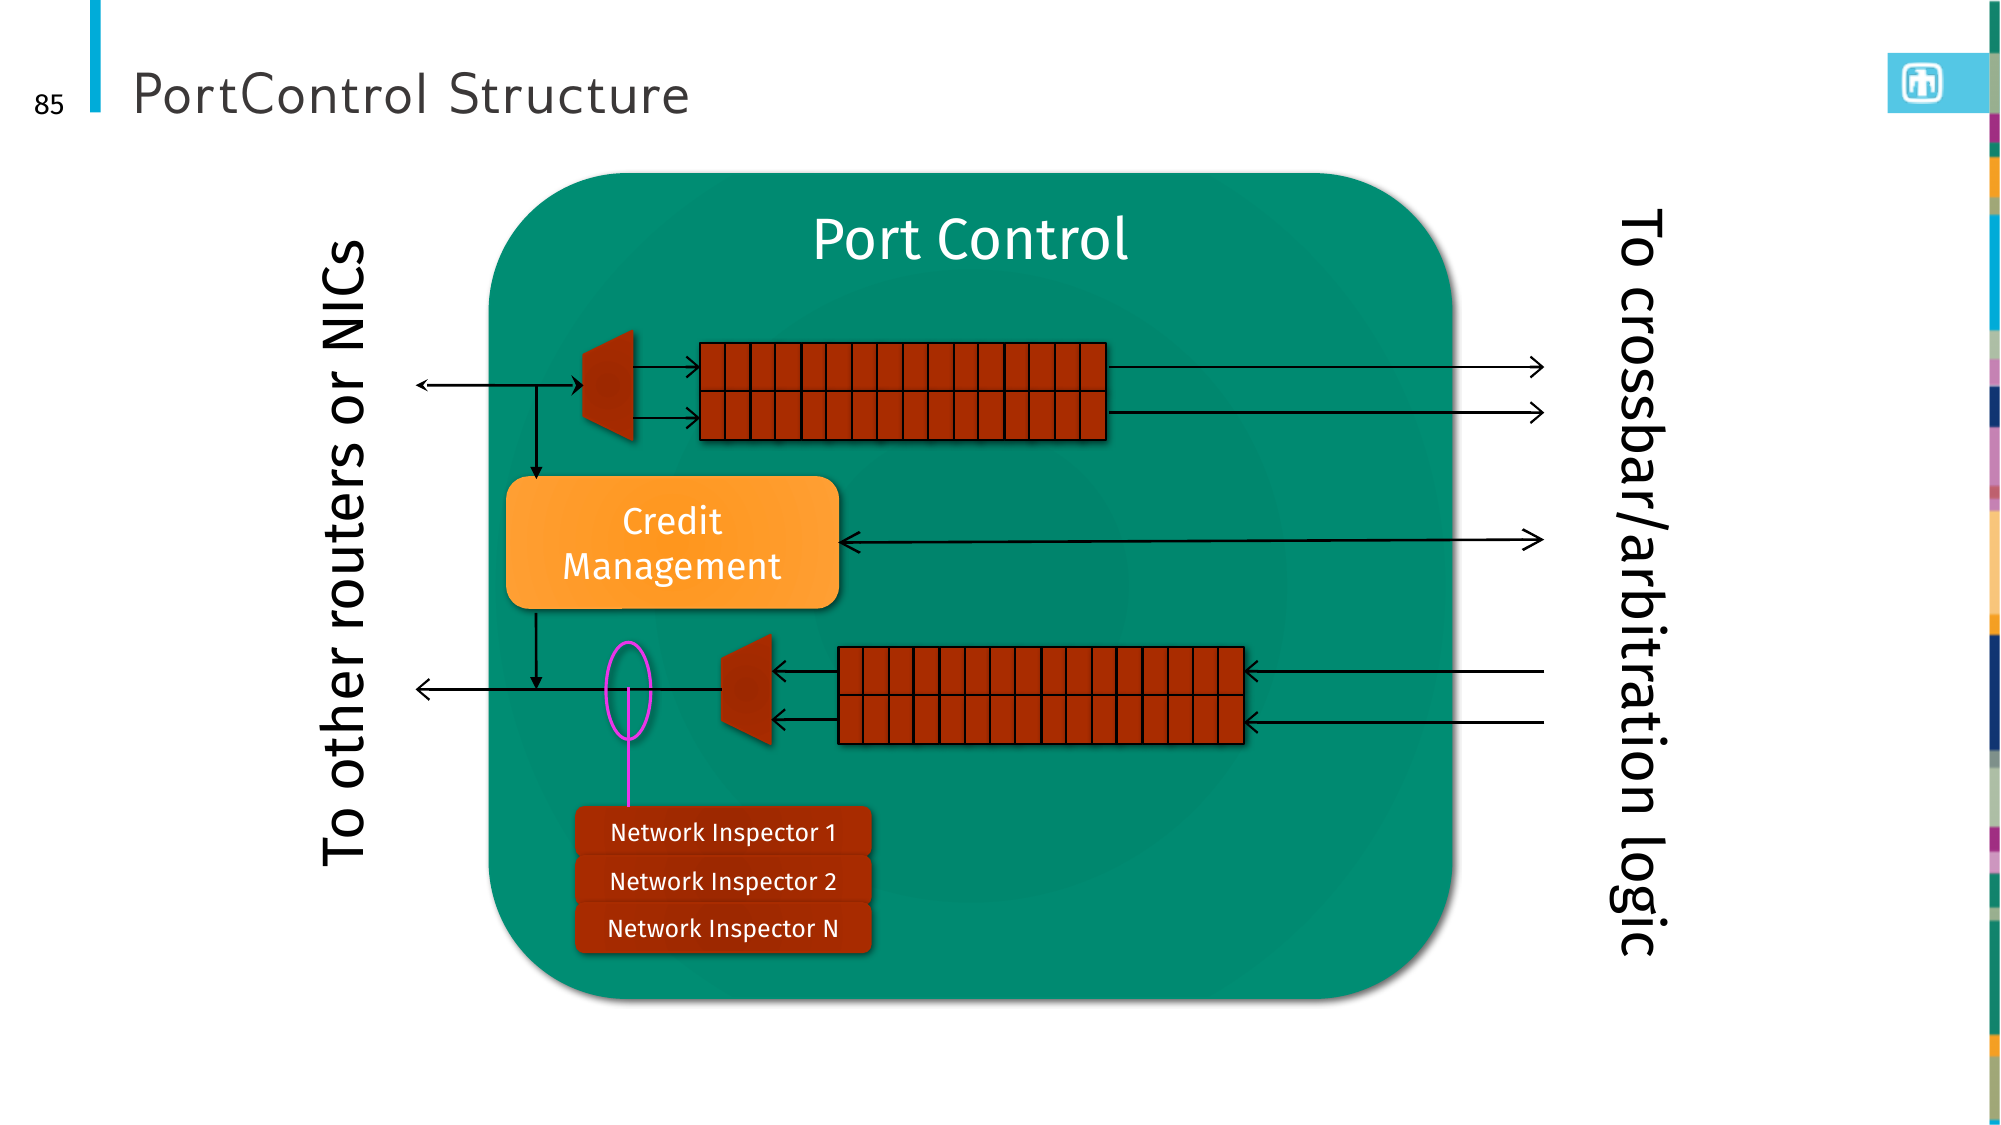

# PortControl Structure
85
Port Control

Credit Management
To other routers or NICs
To crossbar/arbitration logic

Network Inspector 1
Network Inspector 2
Network Inspector N
SST Tutorial, April 2016